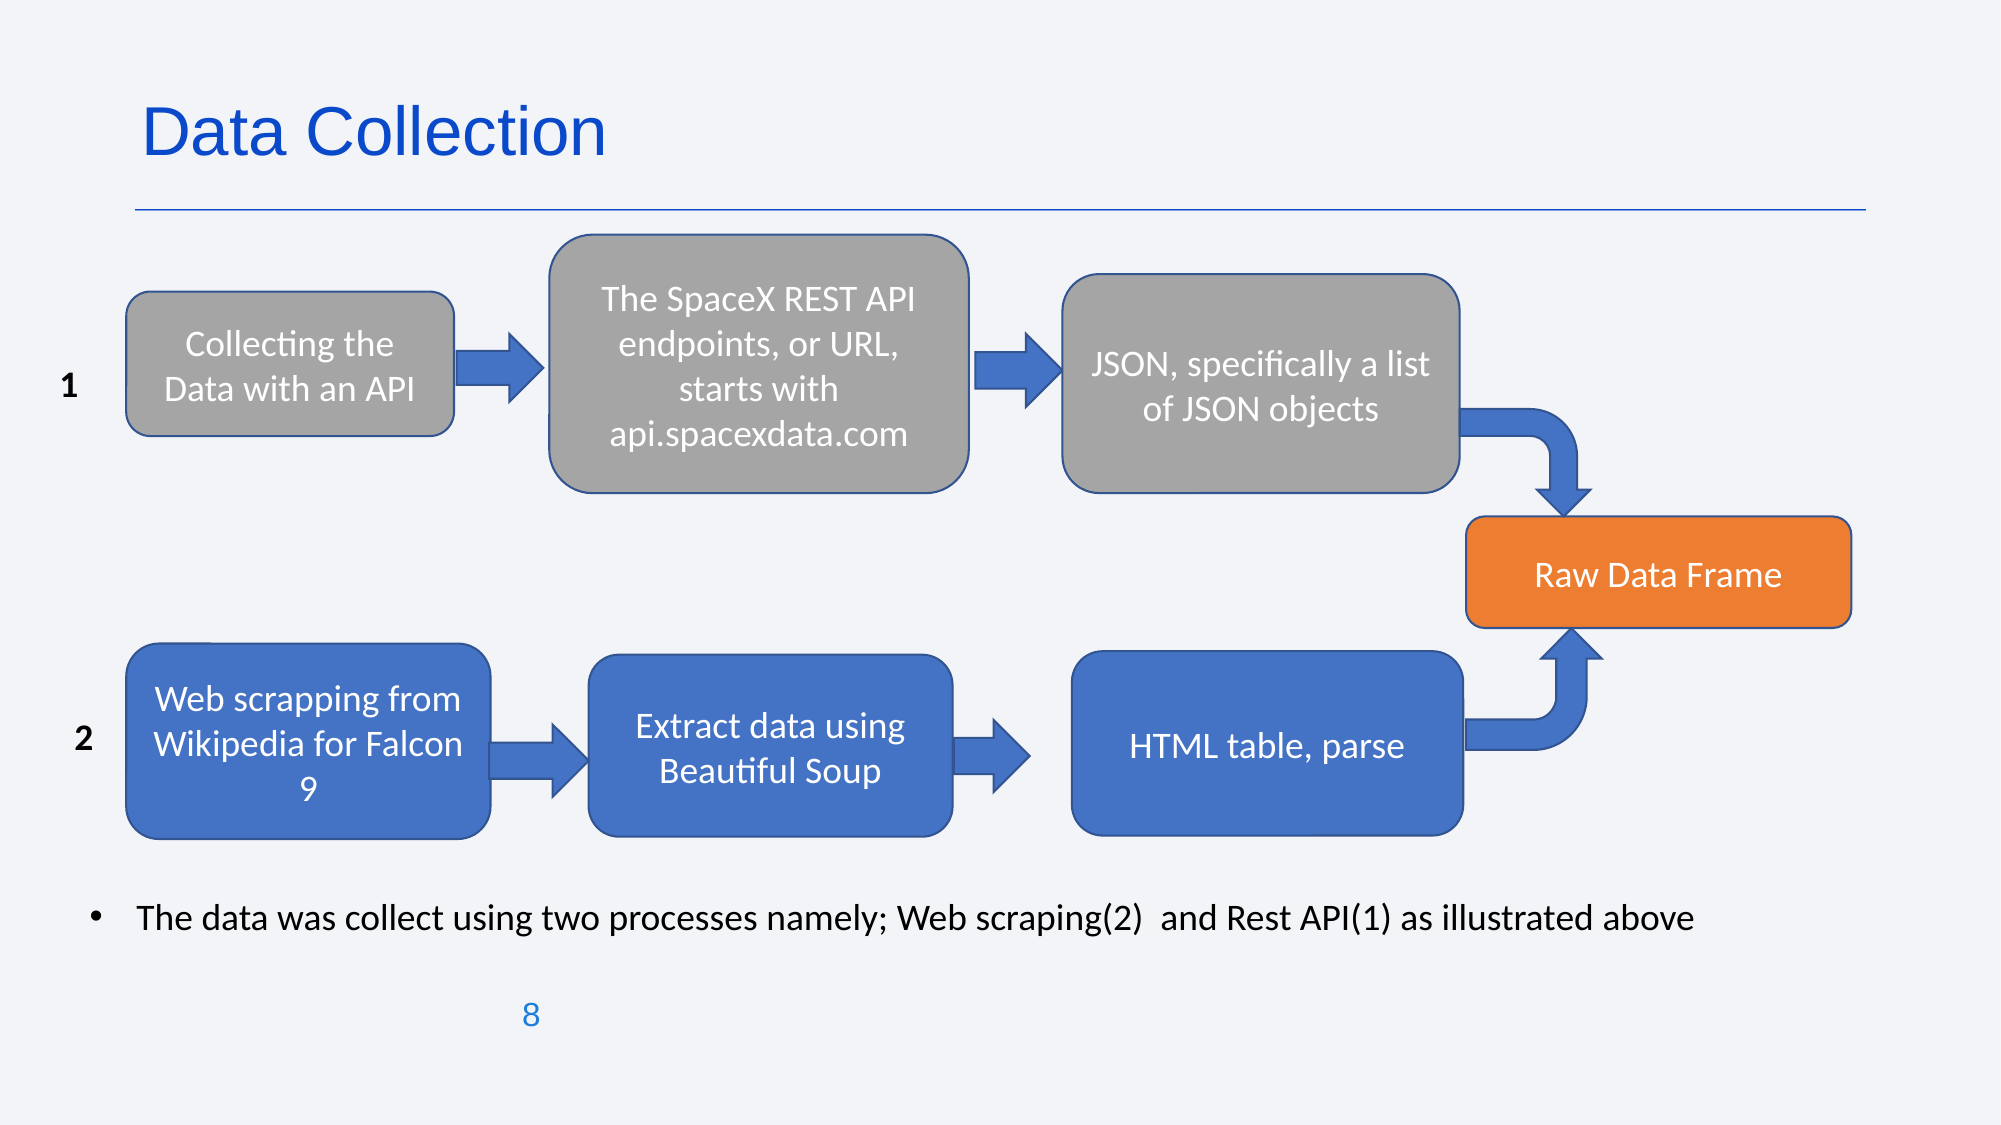

Data Collection
The SpaceX REST API endpoints, or URL, starts with api.spacexdata.com
JSON, specifically a list of JSON objects
Collecting the Data with an API

1

Raw Data Frame

Web scrapping from Wikipedia for Falcon 9
HTML table, parse
Extract data using Beautiful Soup
2

The data was collect using two processes namely; Web scraping(2)  and Rest API(1) as illustrated above
8